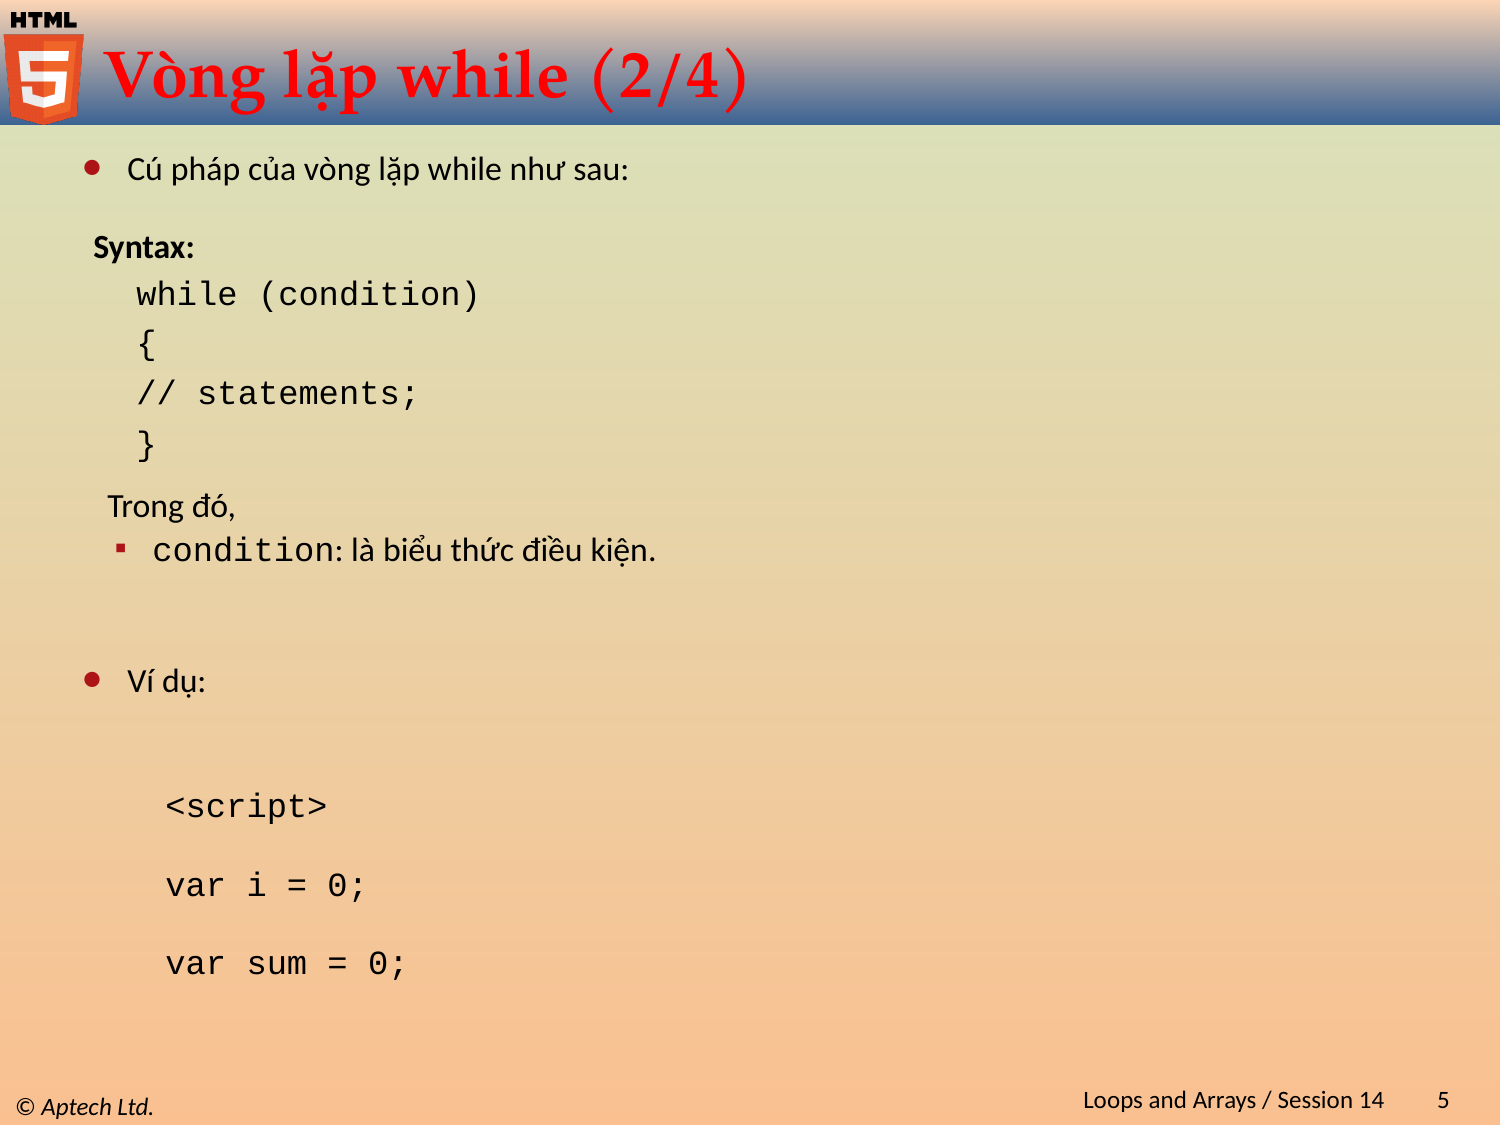

# Vòng lặp while (2/4)
Cú pháp của vòng lặp while như sau:
Syntax:
while (condition)
{
// statements;
}
Trong đó,
condition: là biểu thức điều kiện.

Ví dụ:
<script>
var i = 0;
var sum = 0;
Loops and Arrays / Session 14
5